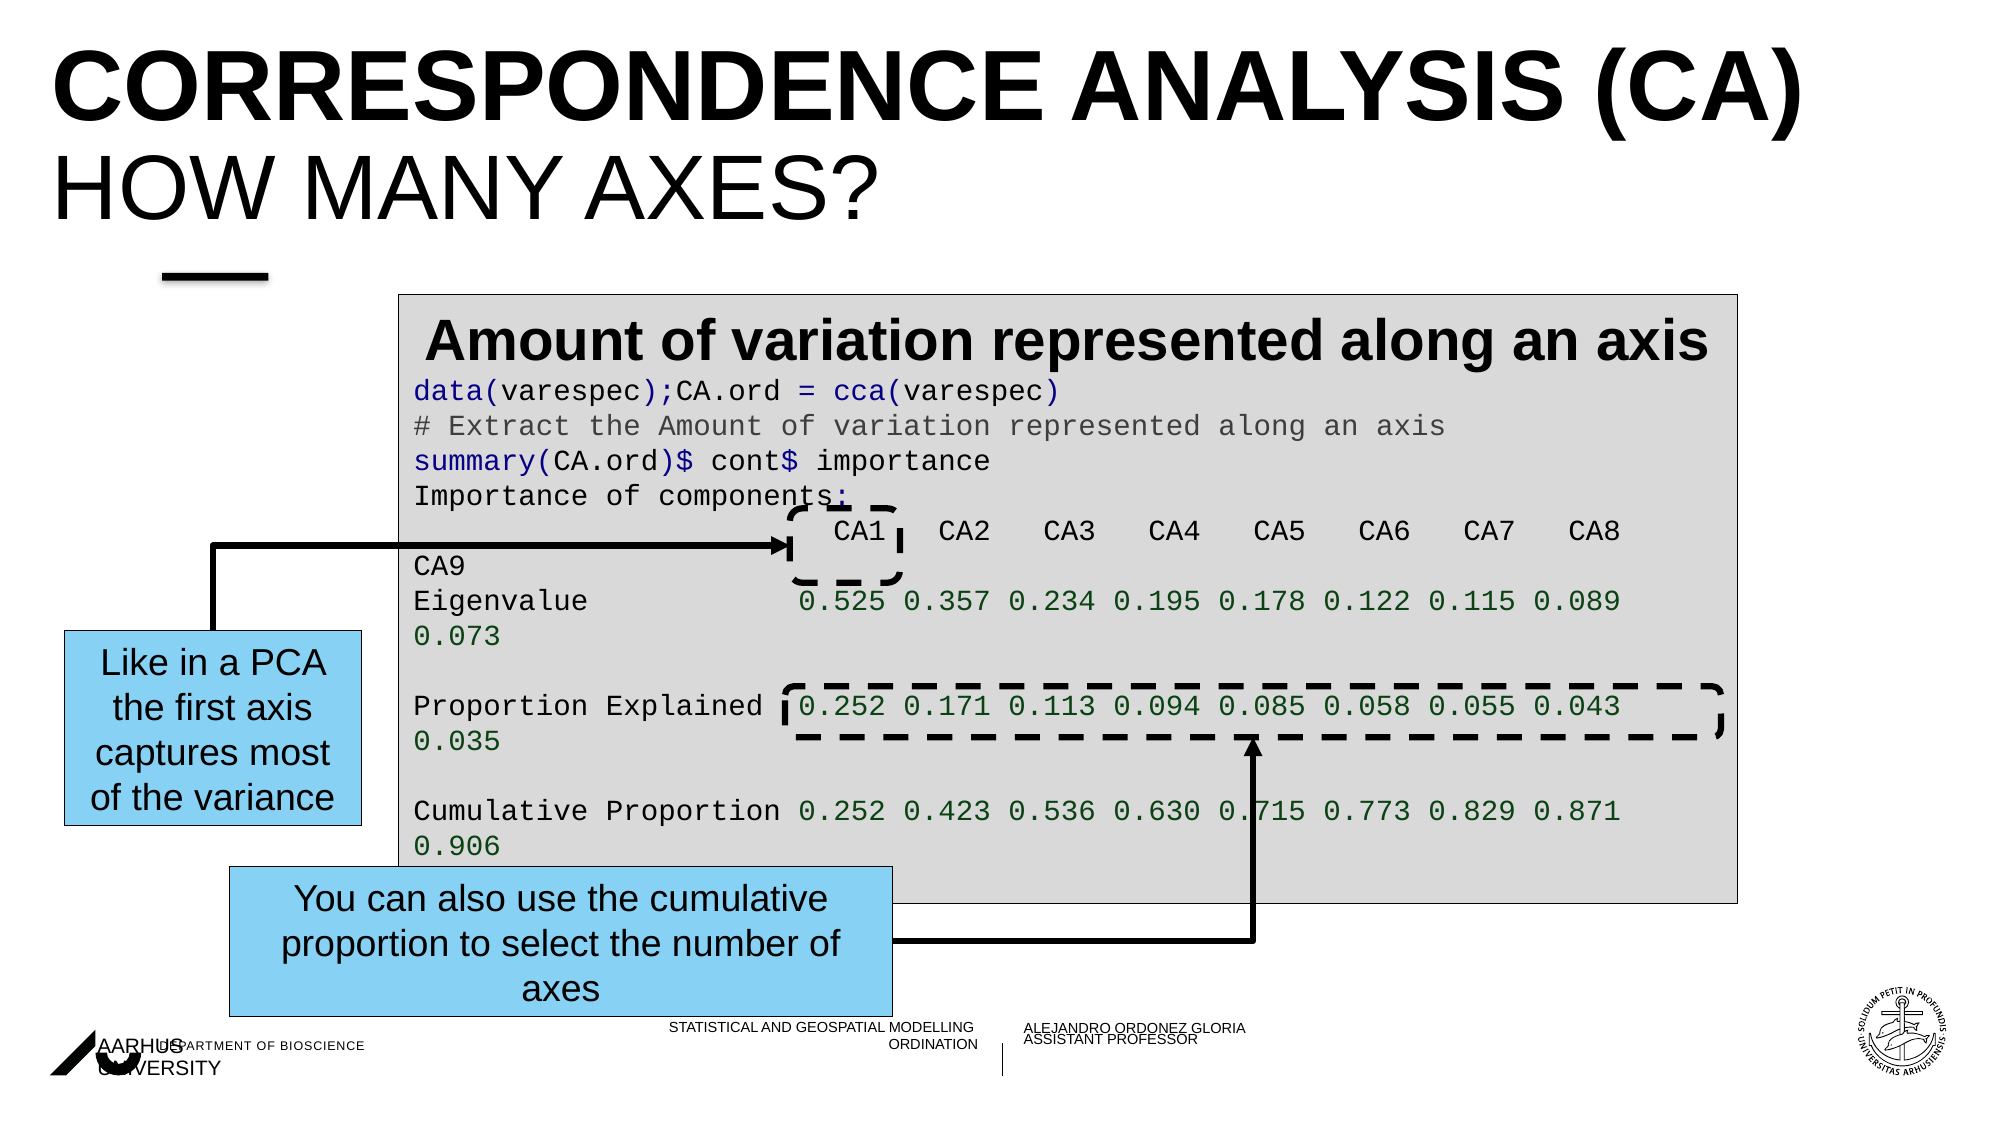

# Correspondence Analysis (CA) How many axes?
Amount of variation represented along an axis
data(varespec);CA.ord = cca(varespec)
# Extract the Amount of variation represented along an axis
summary(CA.ord)$ cont$ importance
Importance of components:
                        CA1   CA2   CA3   CA4   CA5   CA6   CA7   CA8   CA9
Eigenvalue            0.525 0.357 0.234 0.195 0.178 0.122 0.115 0.089 0.073

Proportion Explained  0.252 0.171 0.113 0.094 0.085 0.058 0.055 0.043 0.035

Cumulative Proportion 0.252 0.423 0.536 0.630 0.715 0.773 0.829 0.871 0.906
..

Like in a PCA the first axis captures most of the variance

You can also use the cumulative proportion to select the number of axes
29/11/202227/08/2018